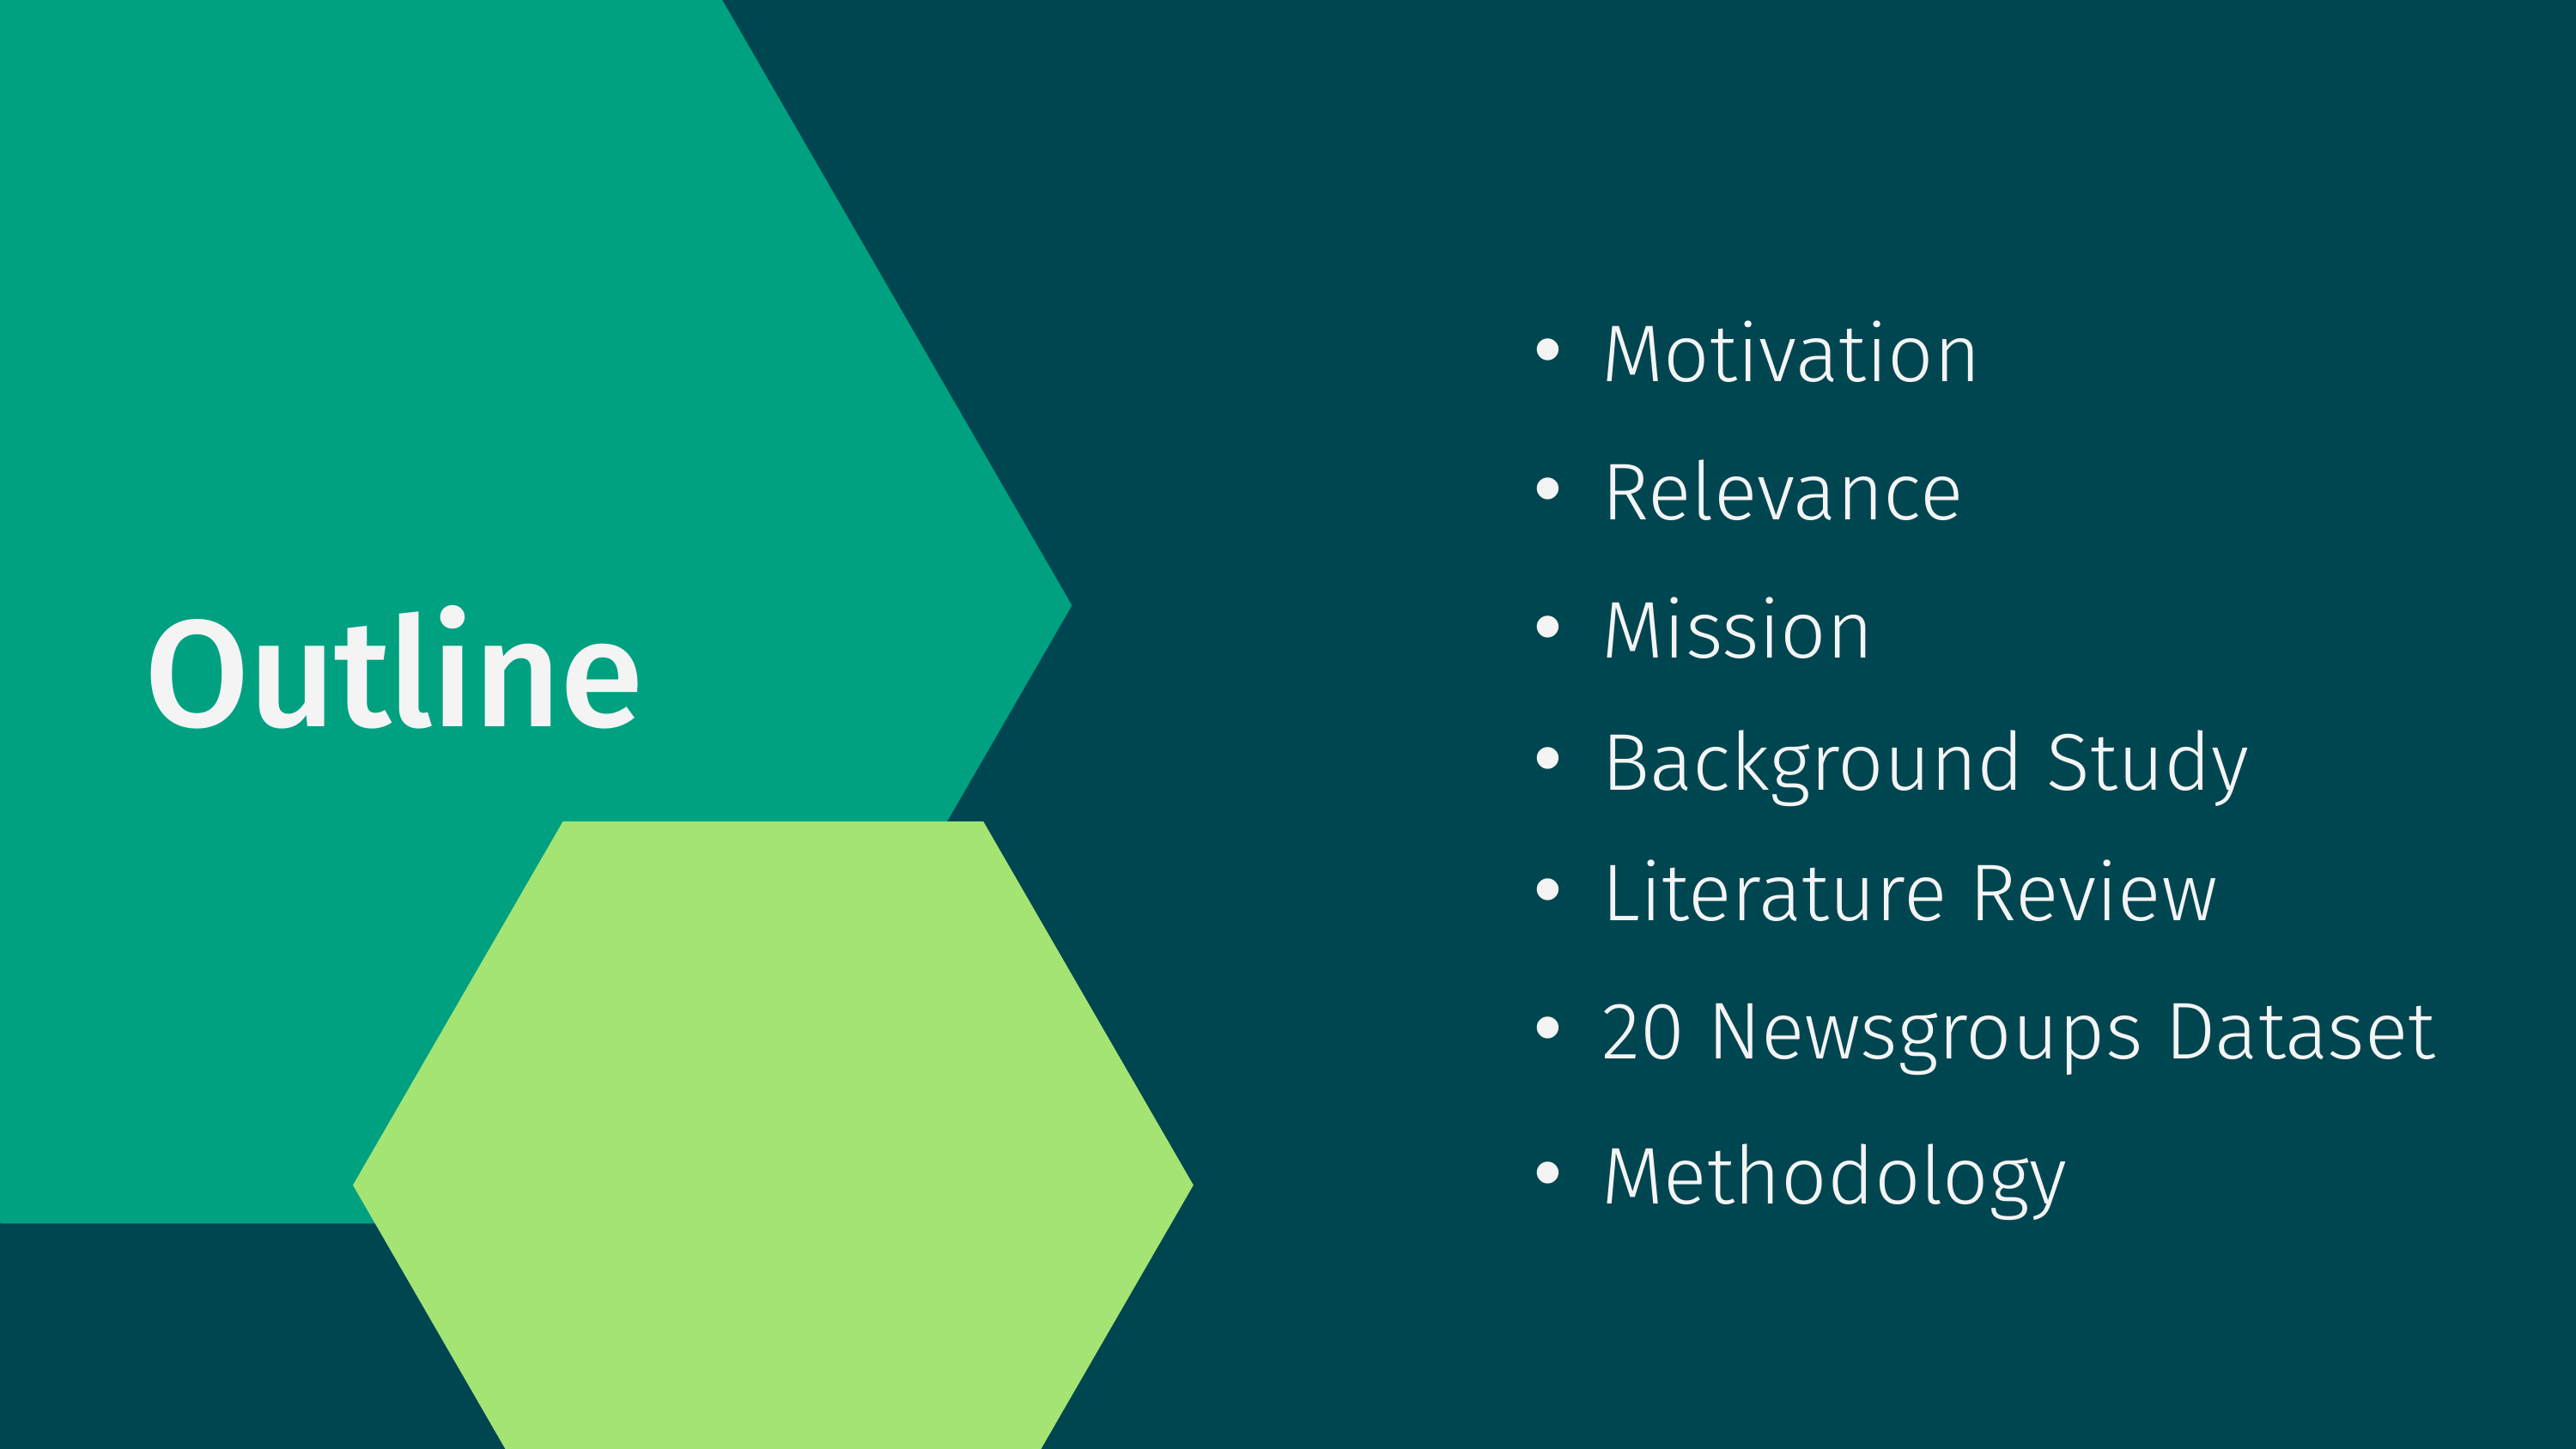

Motivation
Relevance
Mission
Outline
Background Study

Literature Review
20 Newsgroups Dataset
Methodology